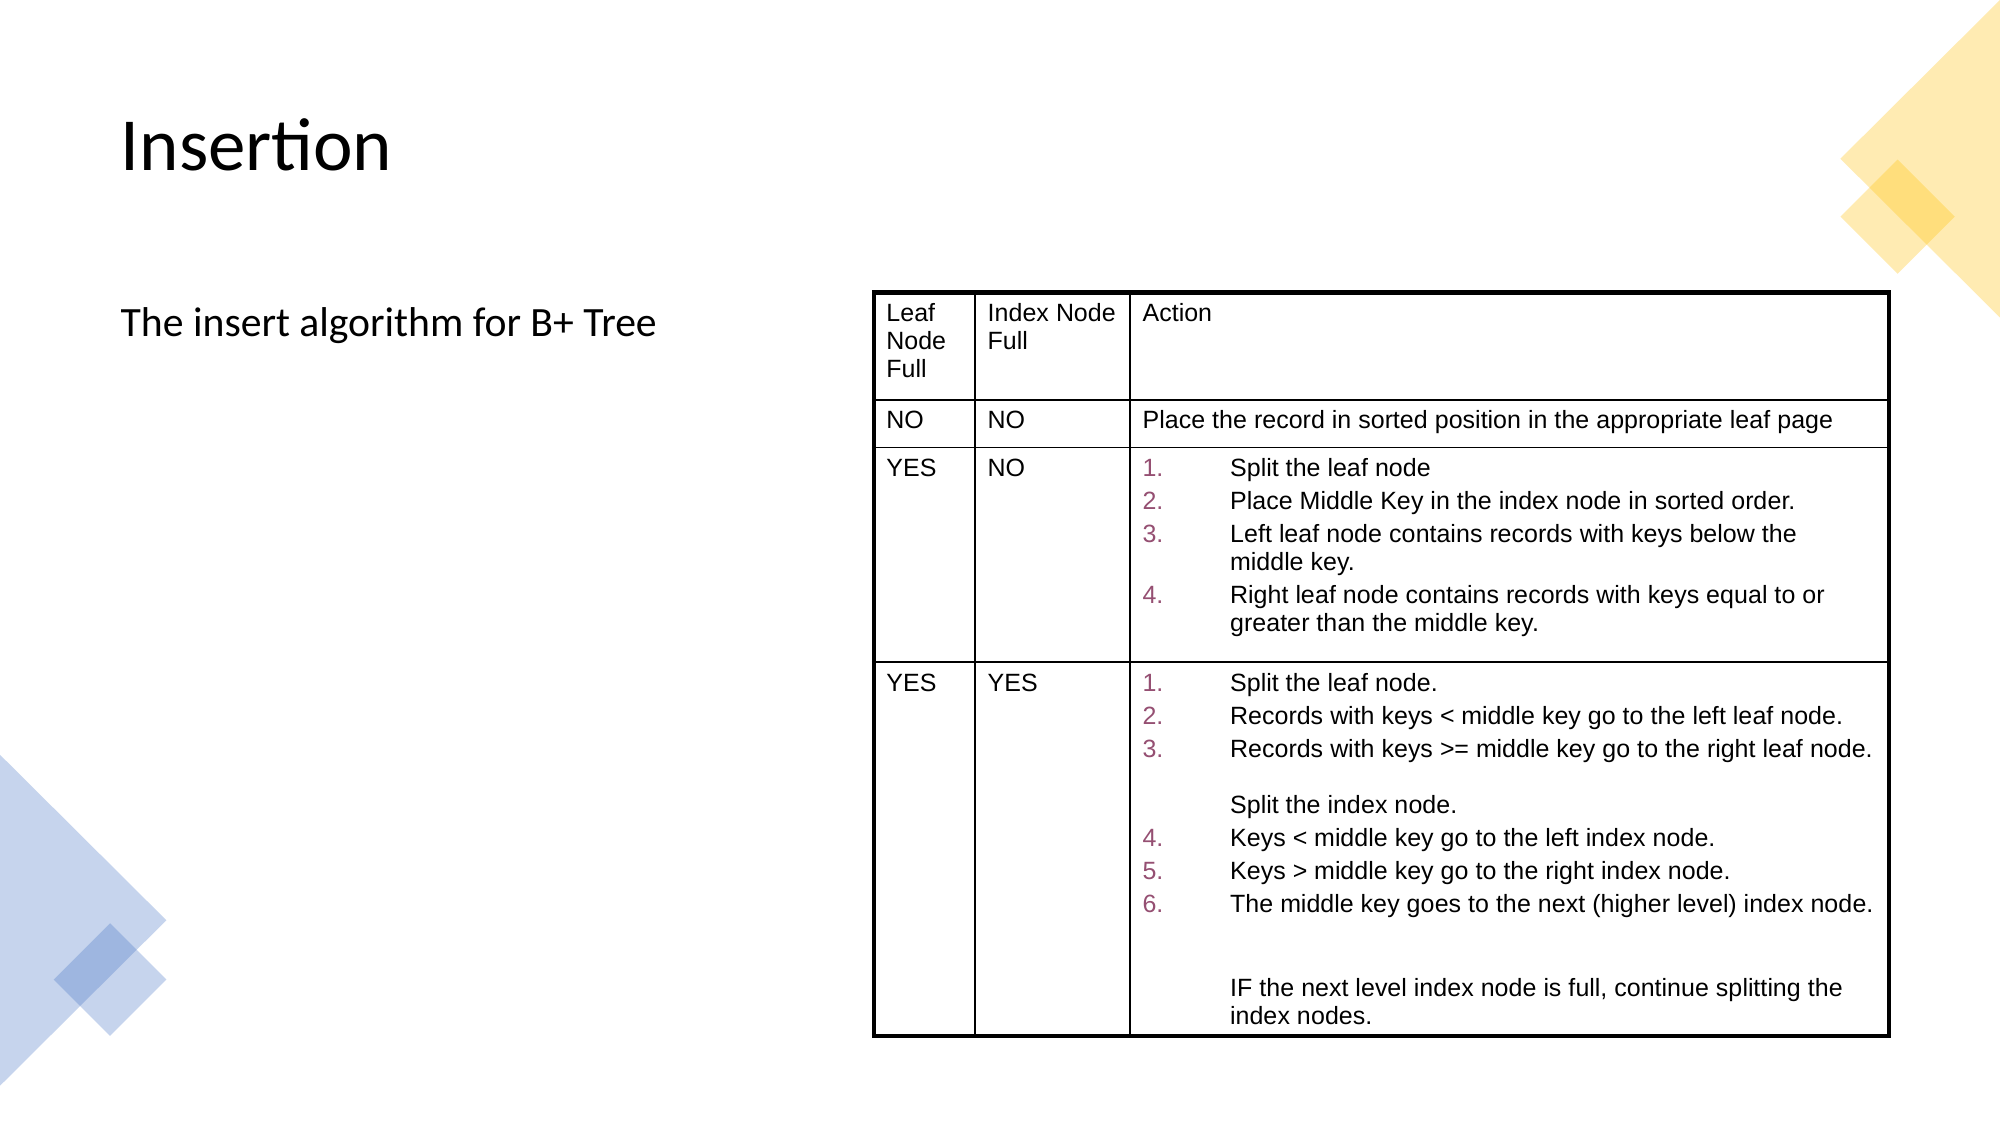

# Insertion
The insert algorithm for B+ Tree

| Leaf Node Full | Index Node Full | Action |
| --- | --- | --- |
| NO | NO | Place the record in sorted position in the appropriate leaf page |
| YES | NO | Split the leaf node Place Middle Key in the index node in sorted order. Left leaf node contains records with keys below the middle key. Right leaf node contains records with keys equal to or greater than the middle key. |
| YES | YES | Split the leaf node. Records with keys < middle key go to the left leaf node. Records with keys >= middle key go to the right leaf node. Split the index node. Keys < middle key go to the left index node. Keys > middle key go to the right index node. The middle key goes to the next (higher level) index node. IF the next level index node is full, continue splitting the index nodes. |